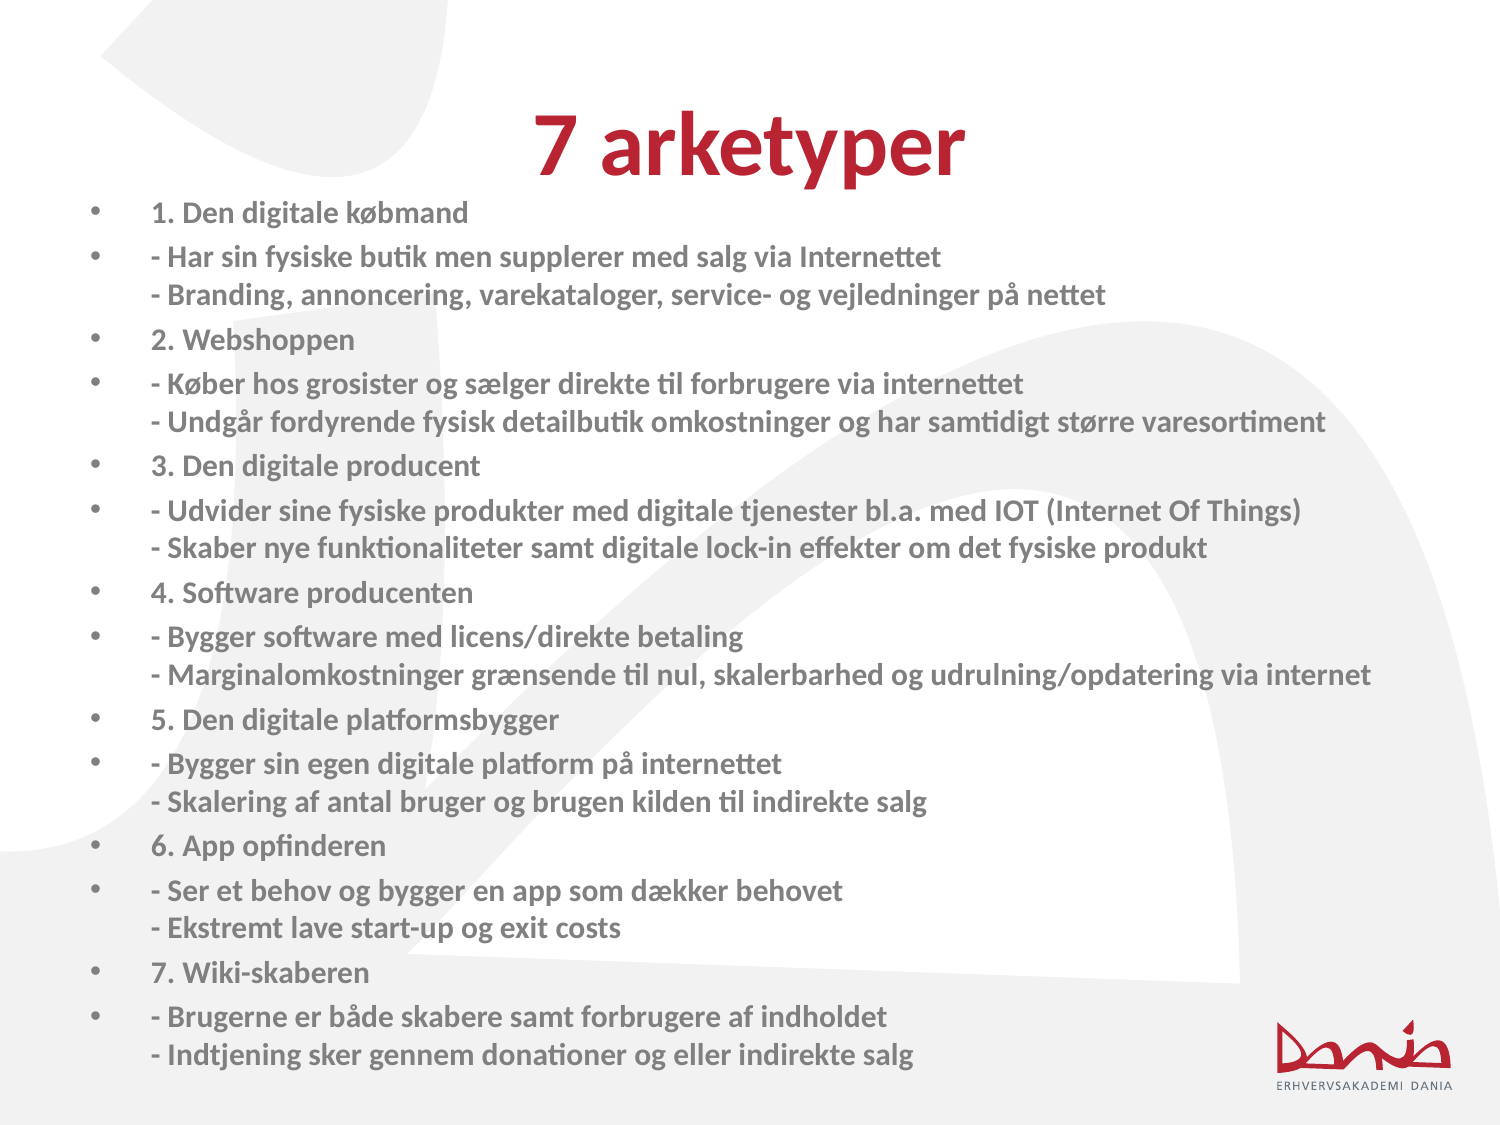

# 7 arketyper
1. Den digitale købmand
- Har sin fysiske butik men supplerer med salg via Internettet
- Branding, annoncering, varekataloger, service- og vejledninger på nettet
2. Webshoppen
- Køber hos grosister og sælger direkte til forbrugere via internettet
- Undgår fordyrende fysisk detailbutik omkostninger og har samtidigt større varesortiment
3. Den digitale producent
- Udvider sine fysiske produkter med digitale tjenester bl.a. med IOT (Internet Of Things)
- Skaber nye funktionaliteter samt digitale lock-in effekter om det fysiske produkt
4. Software producenten
- Bygger software med licens/direkte betaling
- Marginalomkostninger grænsende til nul, skalerbarhed og udrulning/opdatering via internet
5. Den digitale platformsbygger
- Bygger sin egen digitale platform på internettet
- Skalering af antal bruger og brugen kilden til indirekte salg
6. App opfinderen
- Ser et behov og bygger en app som dækker behovet
- Ekstremt lave start-up og exit costs
7. Wiki-skaberen
- Brugerne er både skabere samt forbrugere af indholdet
- Indtjening sker gennem donationer og eller indirekte salg